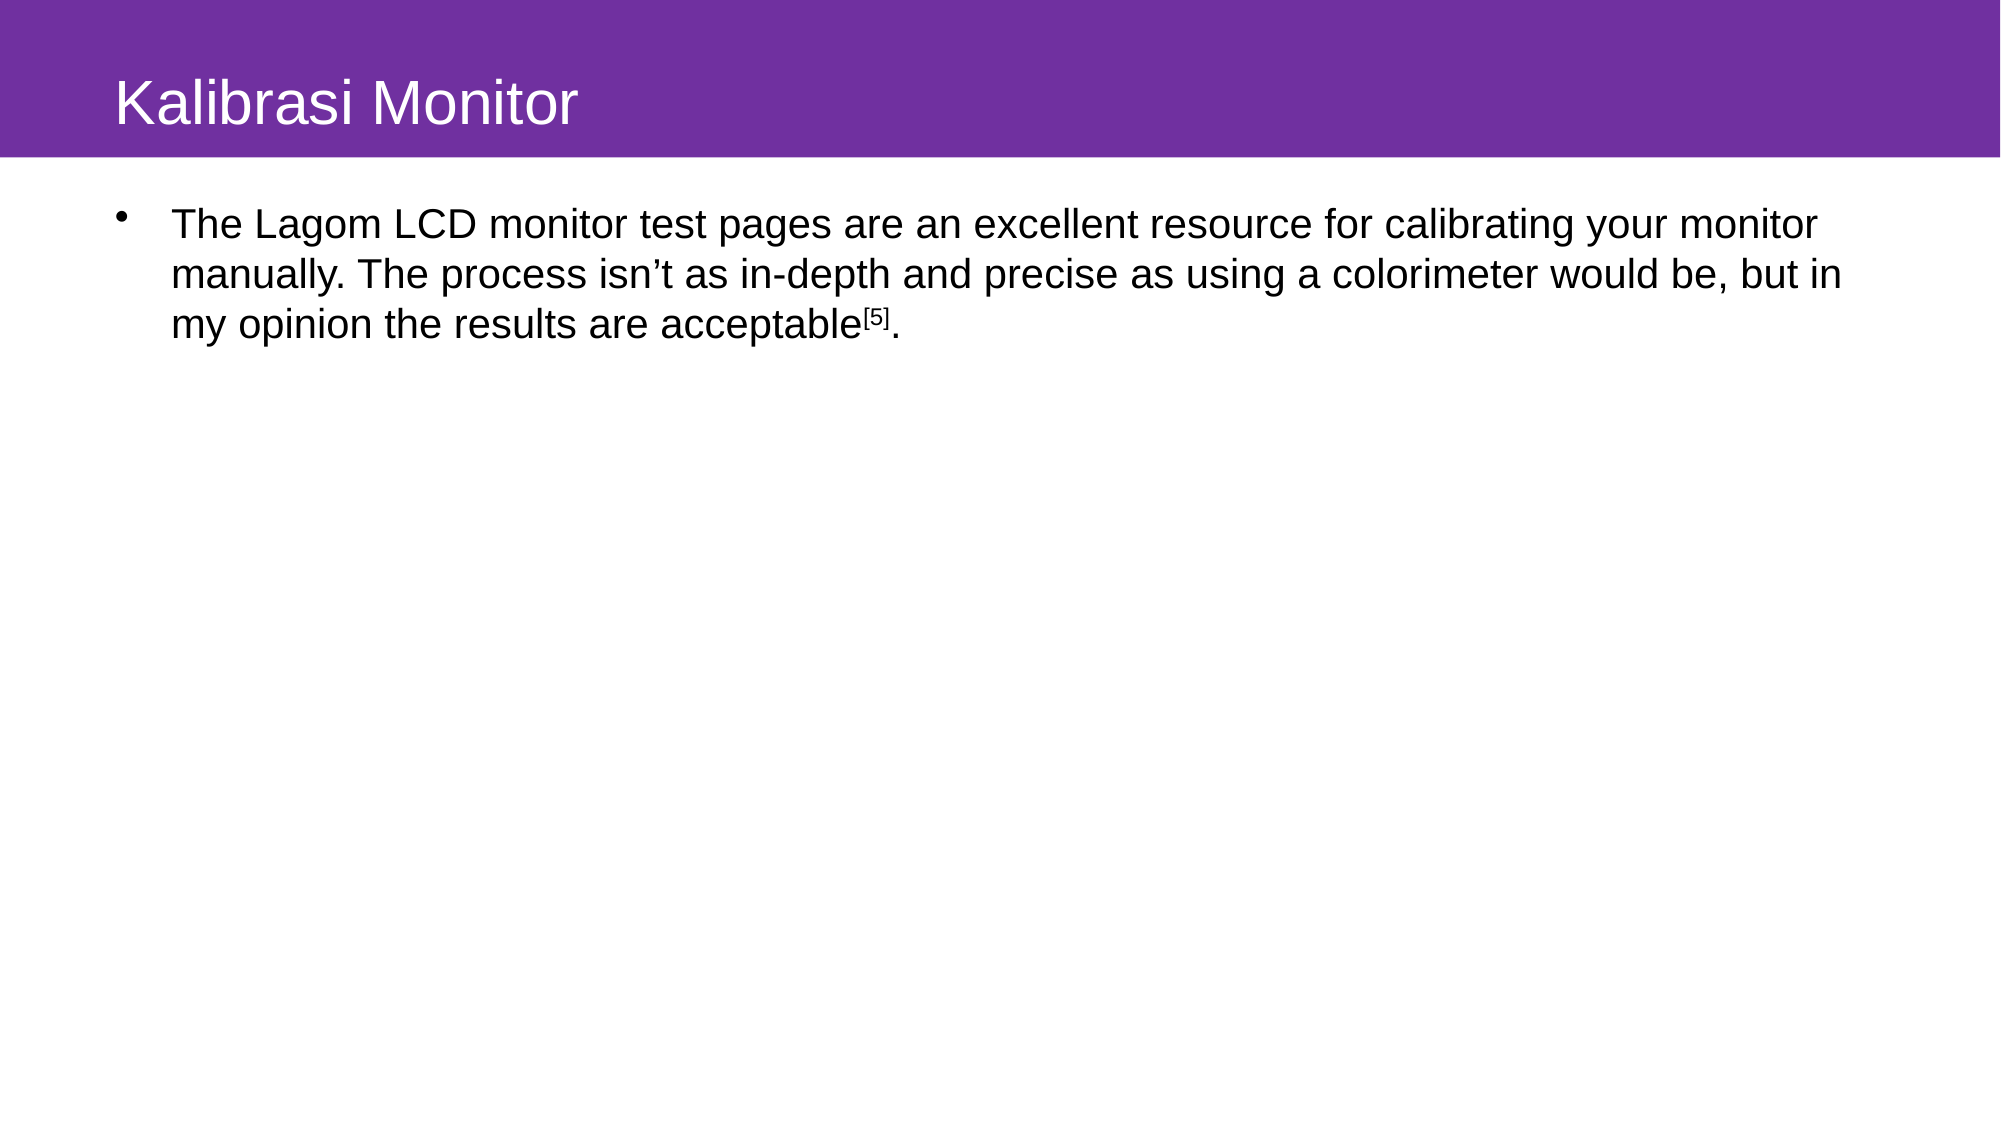

# Kalibrasi Monitor
The Lagom LCD monitor test pages are an excellent resource for calibrating your monitor manually. The process isn’t as in-depth and precise as using a colorimeter would be, but in my opinion the results are acceptable[5].